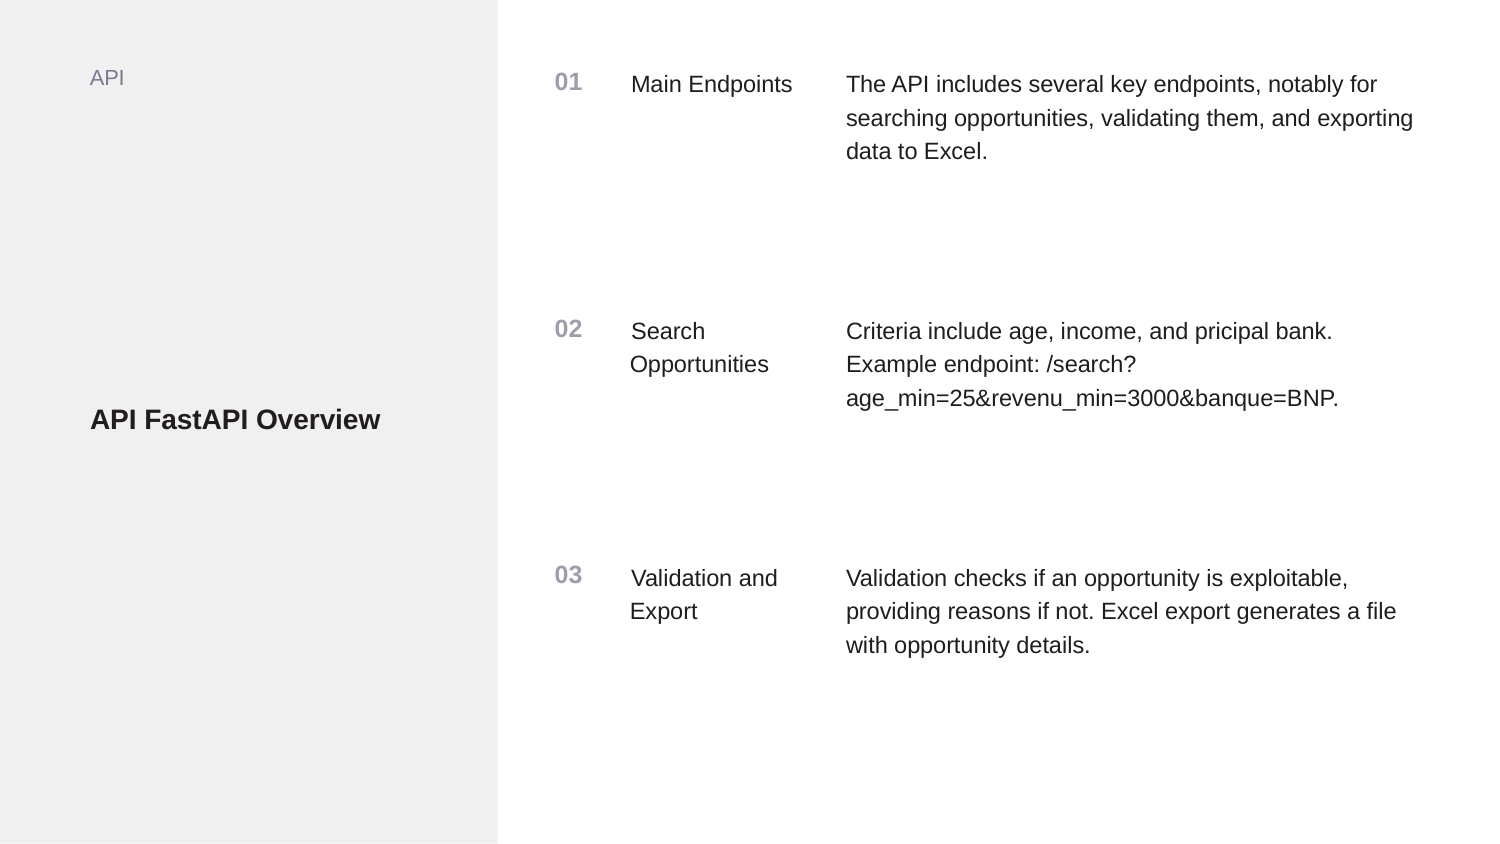

API
01
Main Endpoints
The API includes several key endpoints, notably for searching opportunities, validating them, and exporting data to Excel.
# API FastAPI Overview
Search Opportunities
Criteria include age, income, and pricipal bank. Example endpoint: /search?age_min=25&revenu_min=3000&banque=BNP.
02
03
Validation and Export
Validation checks if an opportunity is exploitable, providing reasons if not. Excel export generates a file with opportunity details.